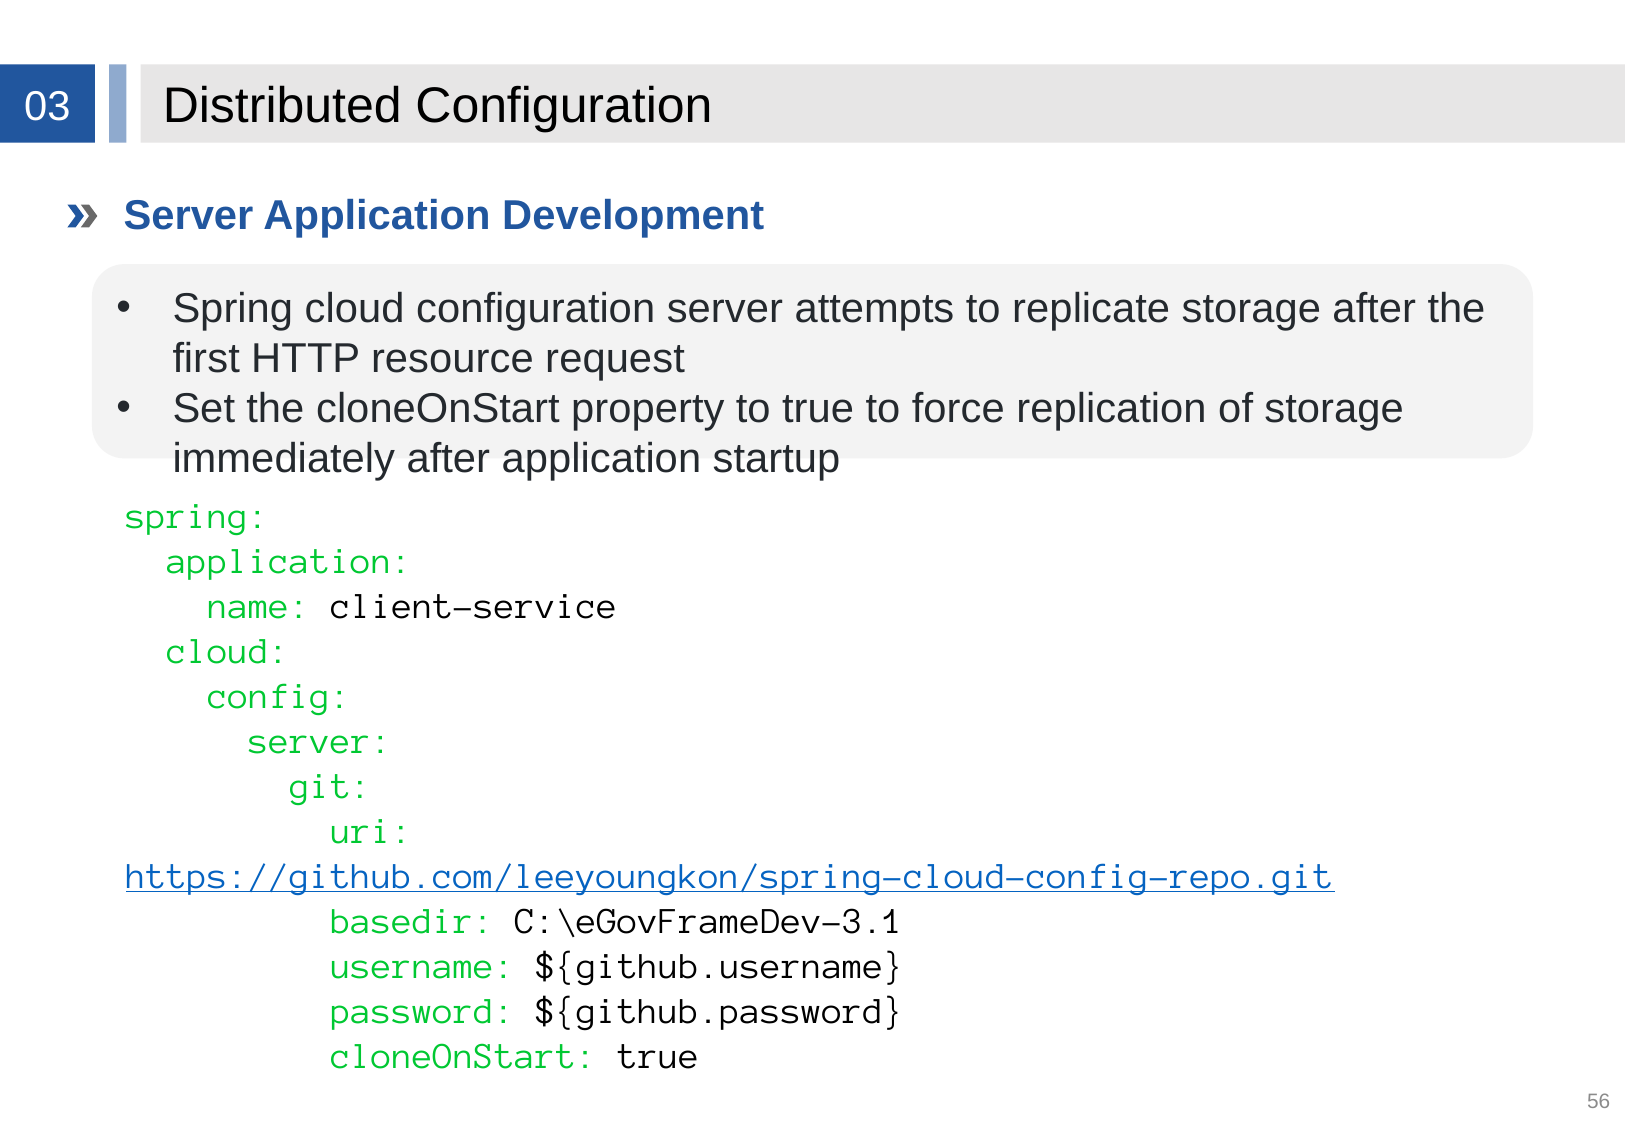

# Distributed Configuration
03
Server Application Development

Spring cloud configuration server attempts to replicate storage after the first HTTP resource request
Set the cloneOnStart property to true to force replication of storage immediately after application startup
spring:
  application:
    name: client-service
  cloud:
    config:
      server:
        git:
          uri: https://github.com/leeyoungkon/spring-cloud-config-repo.git
          basedir: C:\eGovFrameDev-3.1
          username: ${github.username}
          password: ${github.password}
          cloneOnStart: true

56